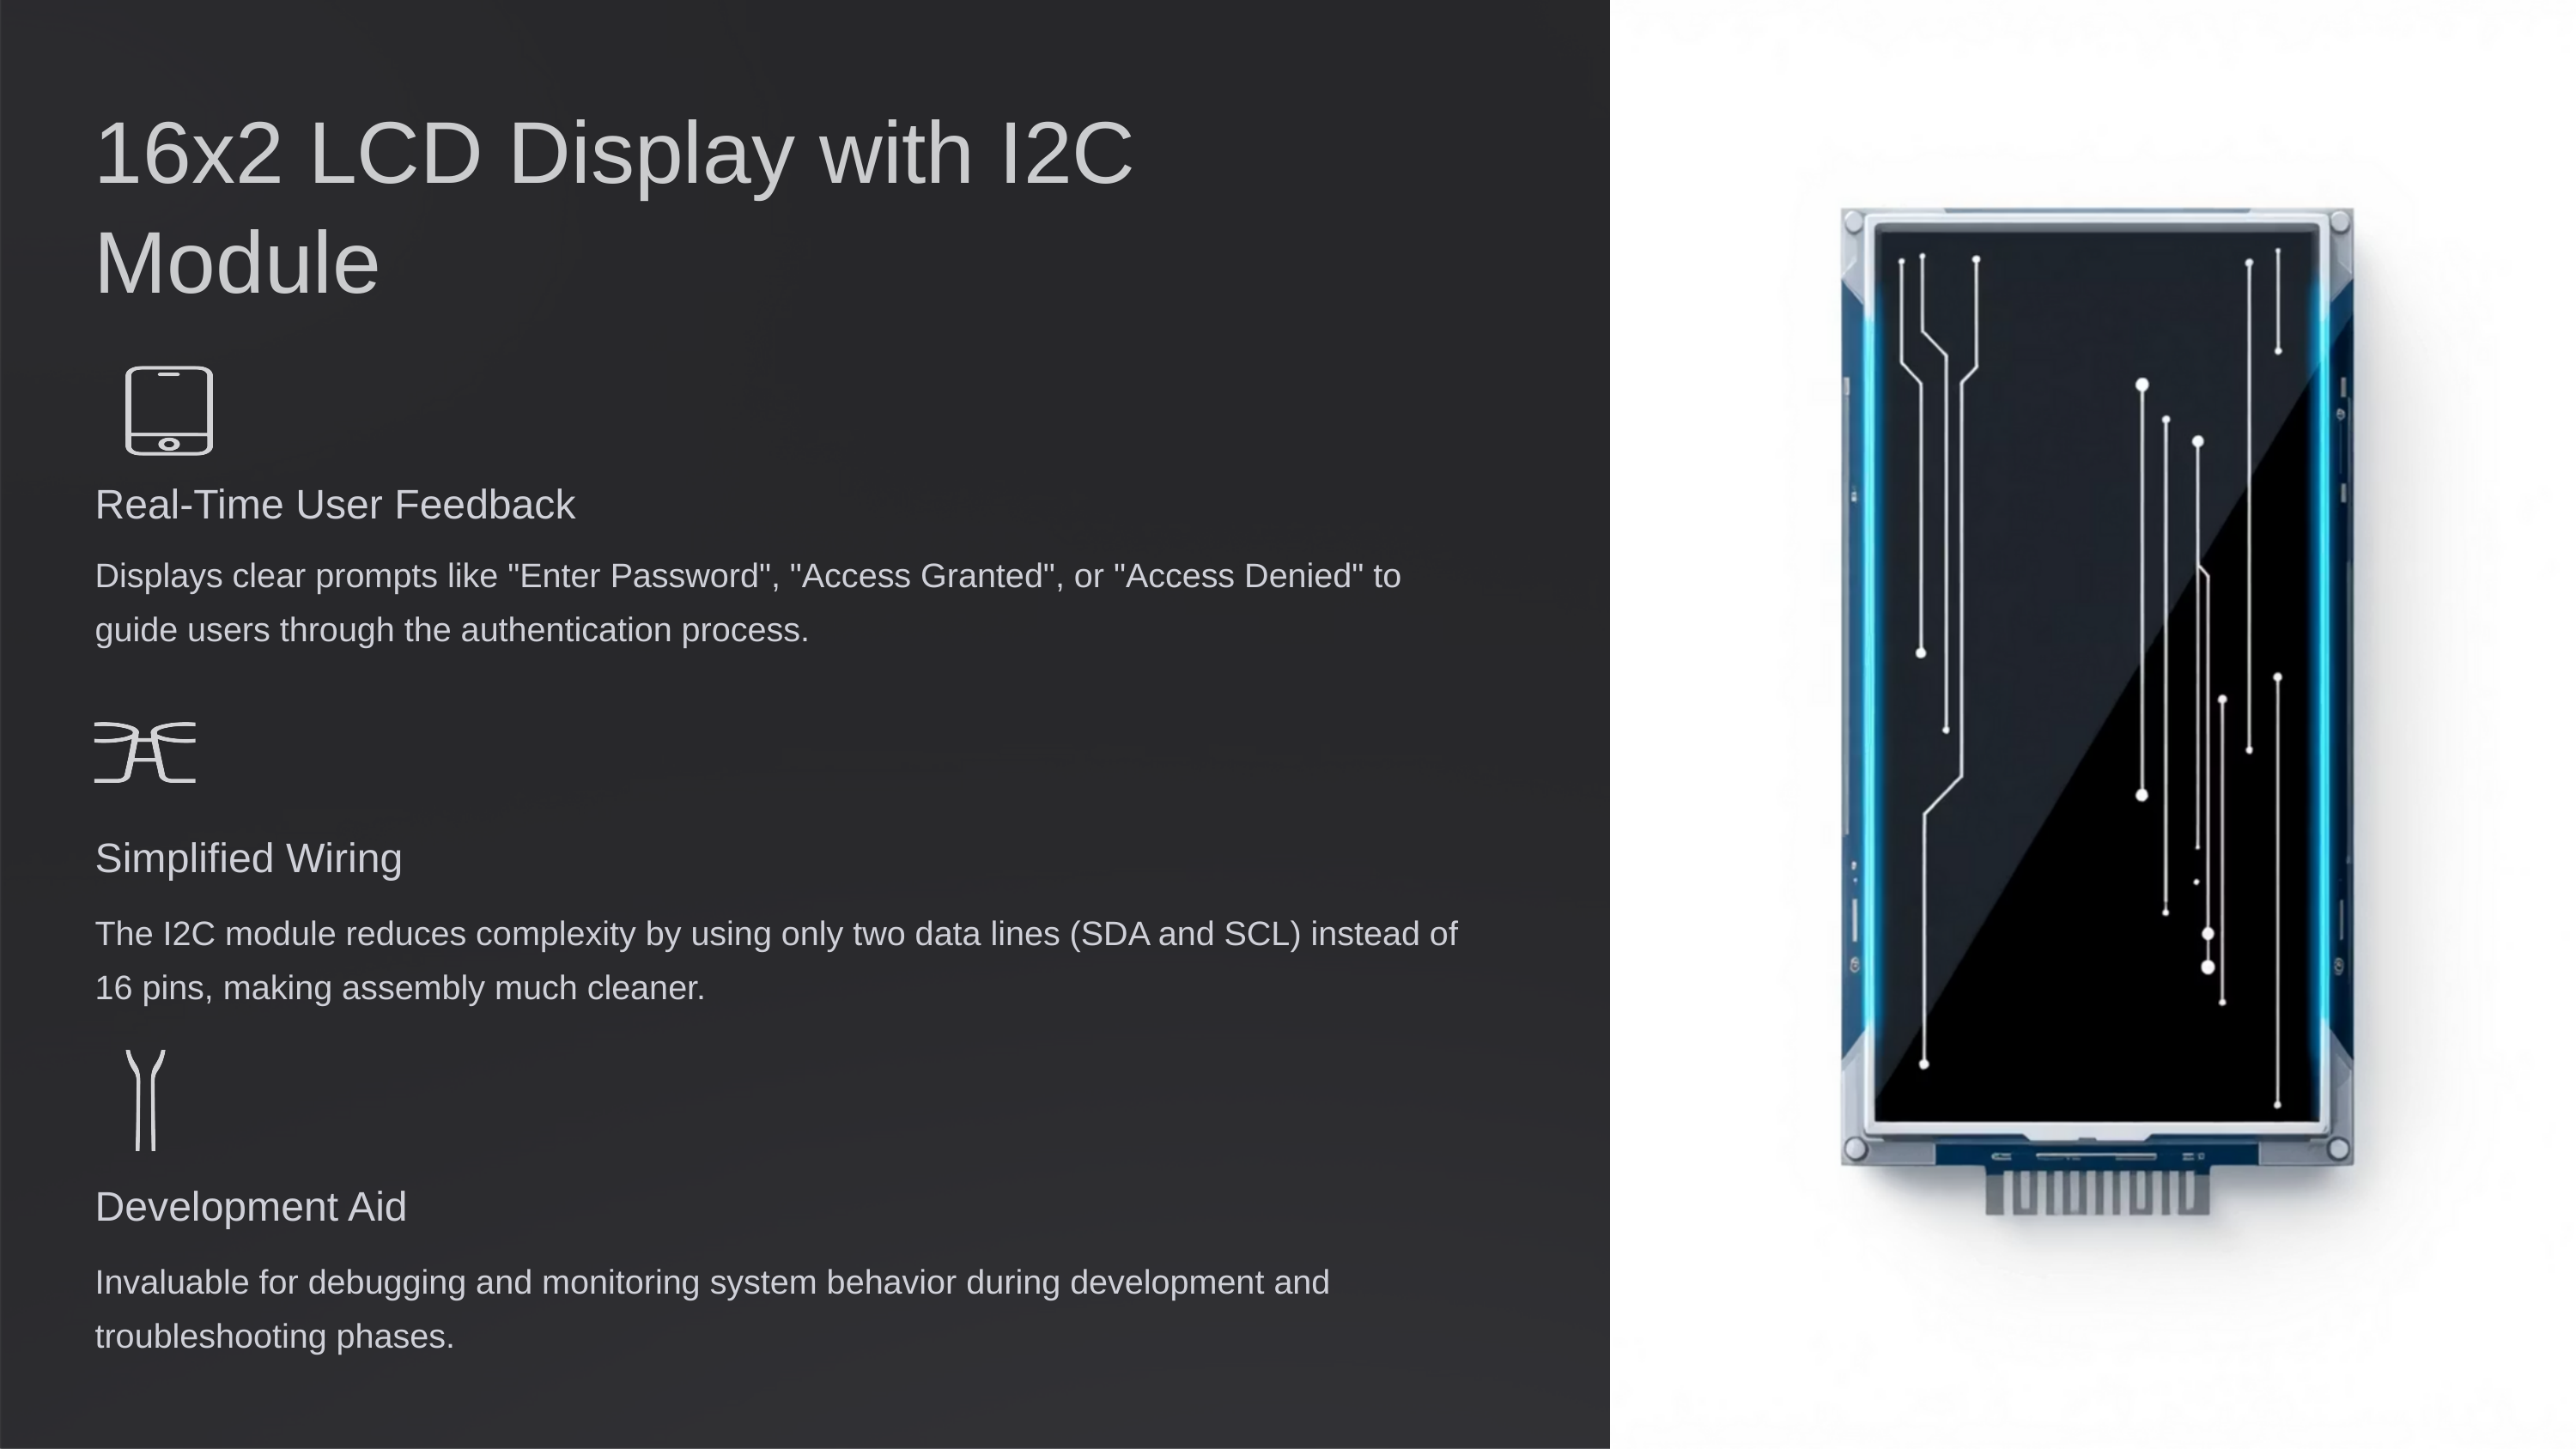

16x2 LCD Display with I2C Module

Real-Time User Feedback
Displays clear prompts like "Enter Password", "Access Granted", or "Access Denied" to guide users through the authentication process.

Simplified Wiring
The I2C module reduces complexity by using only two data lines (SDA and SCL) instead of 16 pins, making assembly much cleaner.

Development Aid
Invaluable for debugging and monitoring system behavior during development and troubleshooting phases.